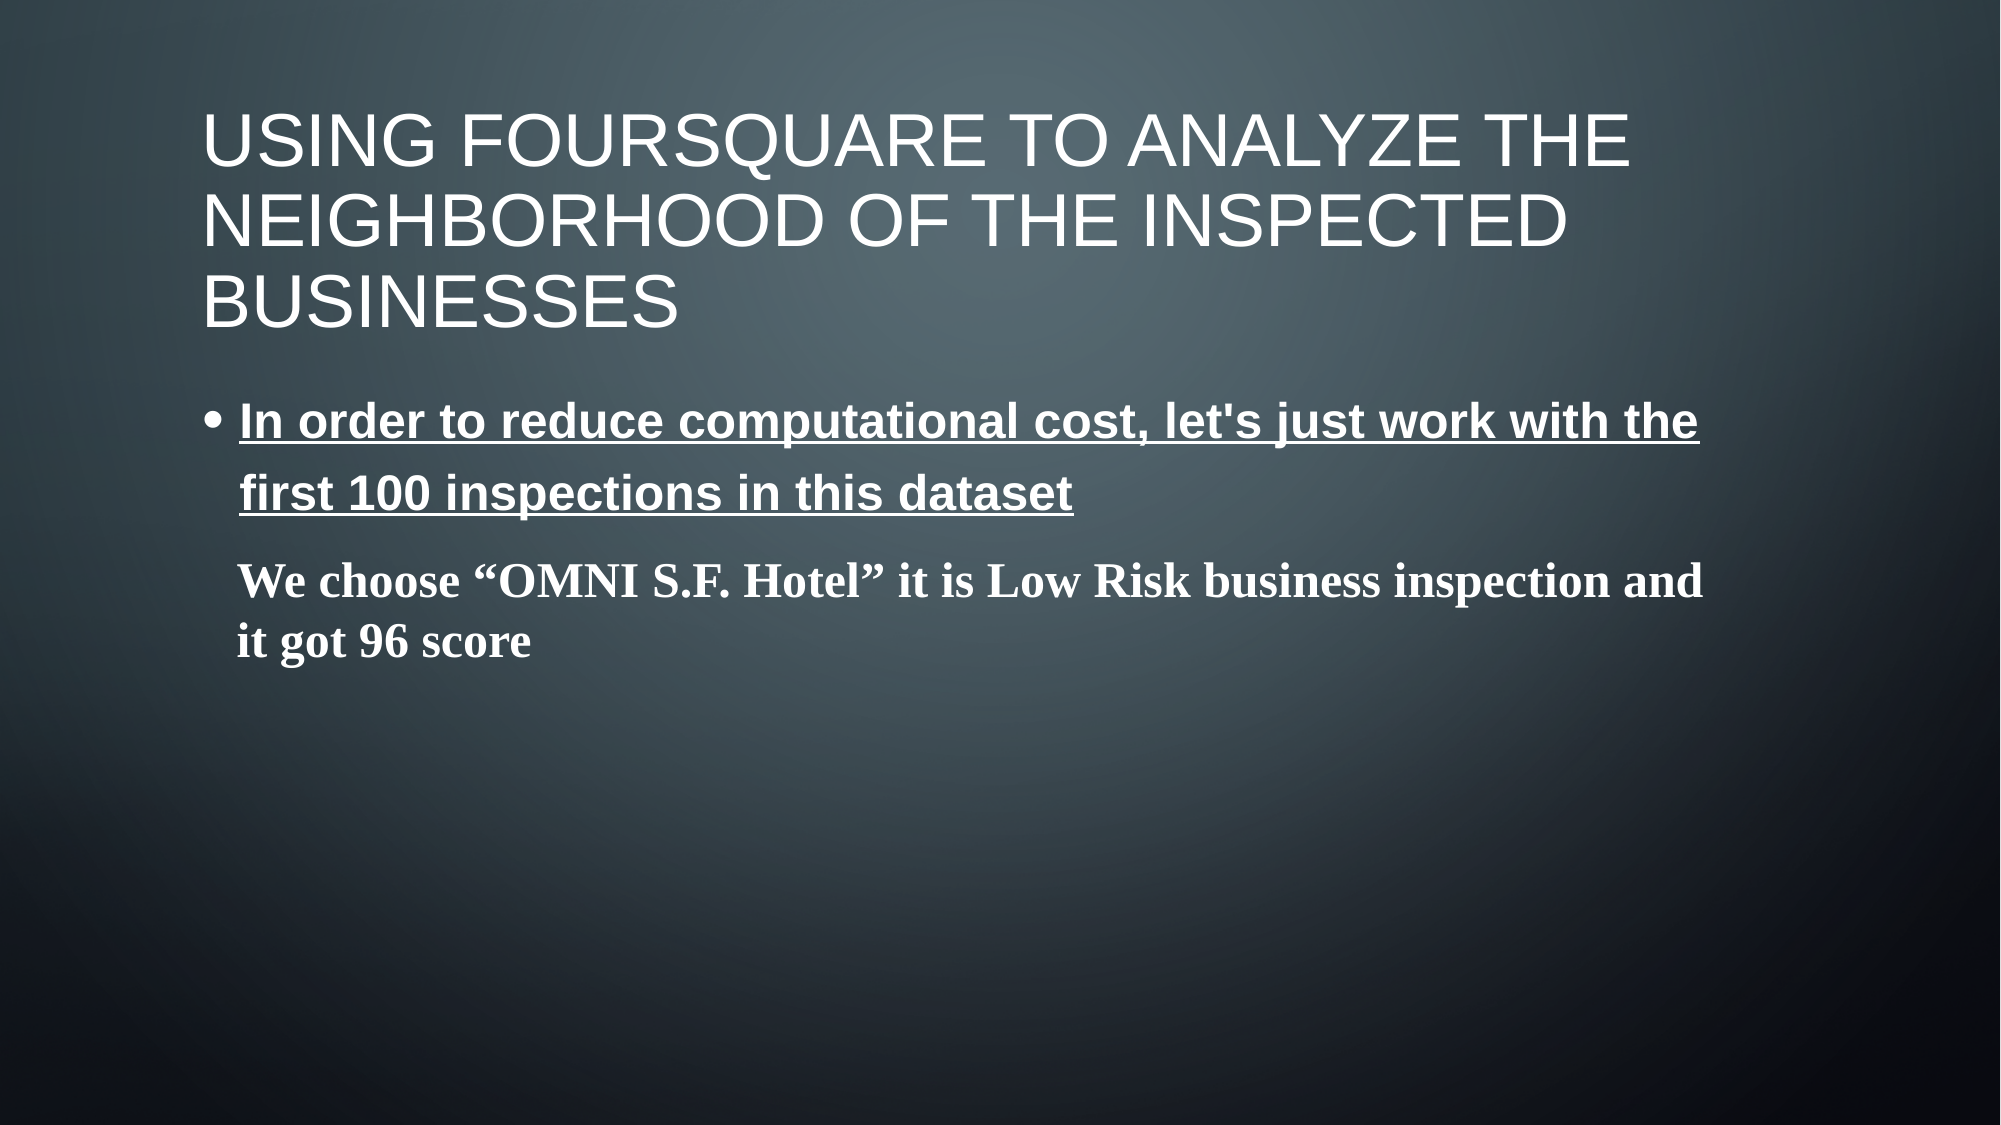

using Foursquare to analyze the neighborhood of the inspected businesses
In order to reduce computational cost, let's just work with the first 100 inspections in this dataset
We choose “OMNI S.F. Hotel” it is Low Risk business inspection and it got 96 score